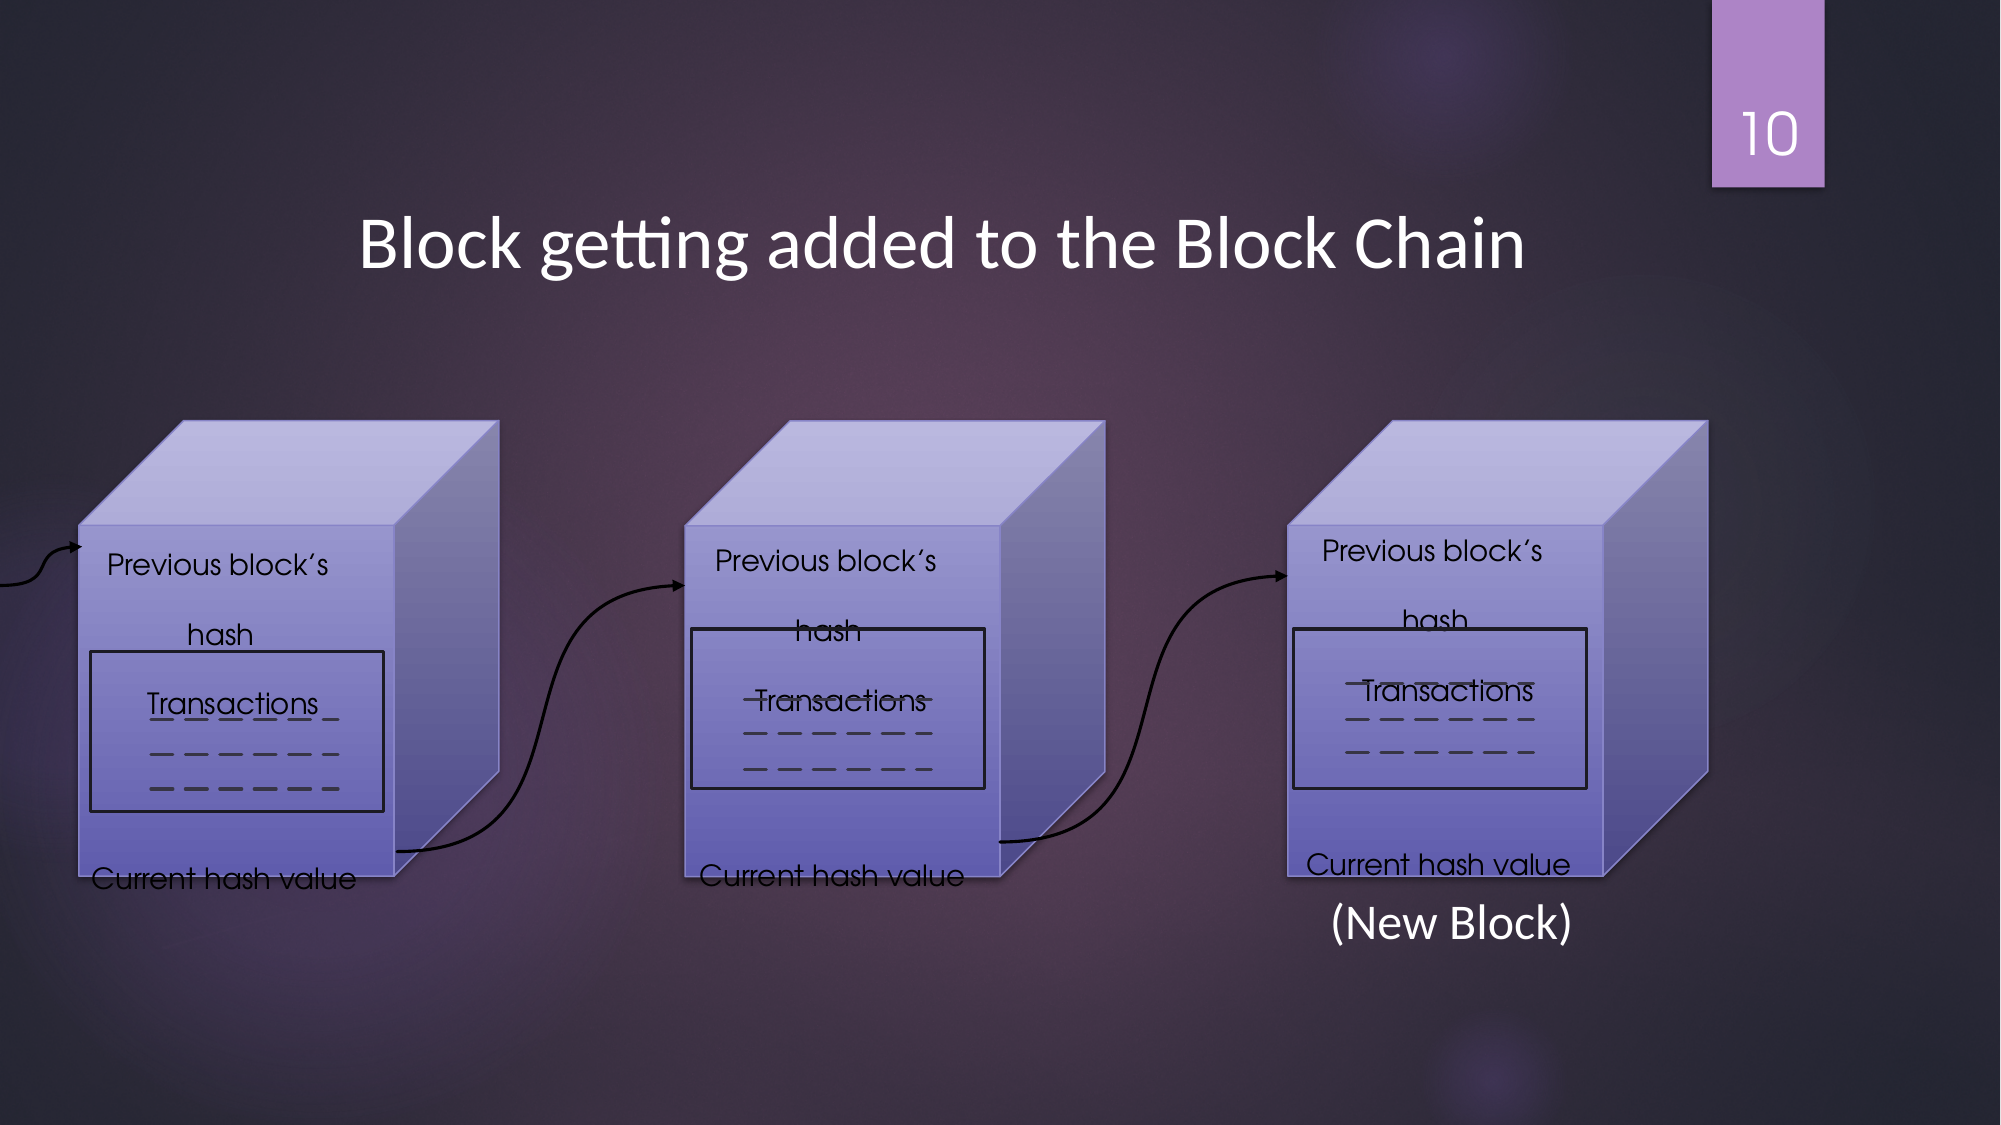

10
Block getting added to the Block Chain

  Previous block’s
            hash

       Transactions

Current hash value

  Previous block’s
            hash

       Transactions

Current hash value

  Previous block’s
            hash

       Transactions

Current hash value

(New Block)